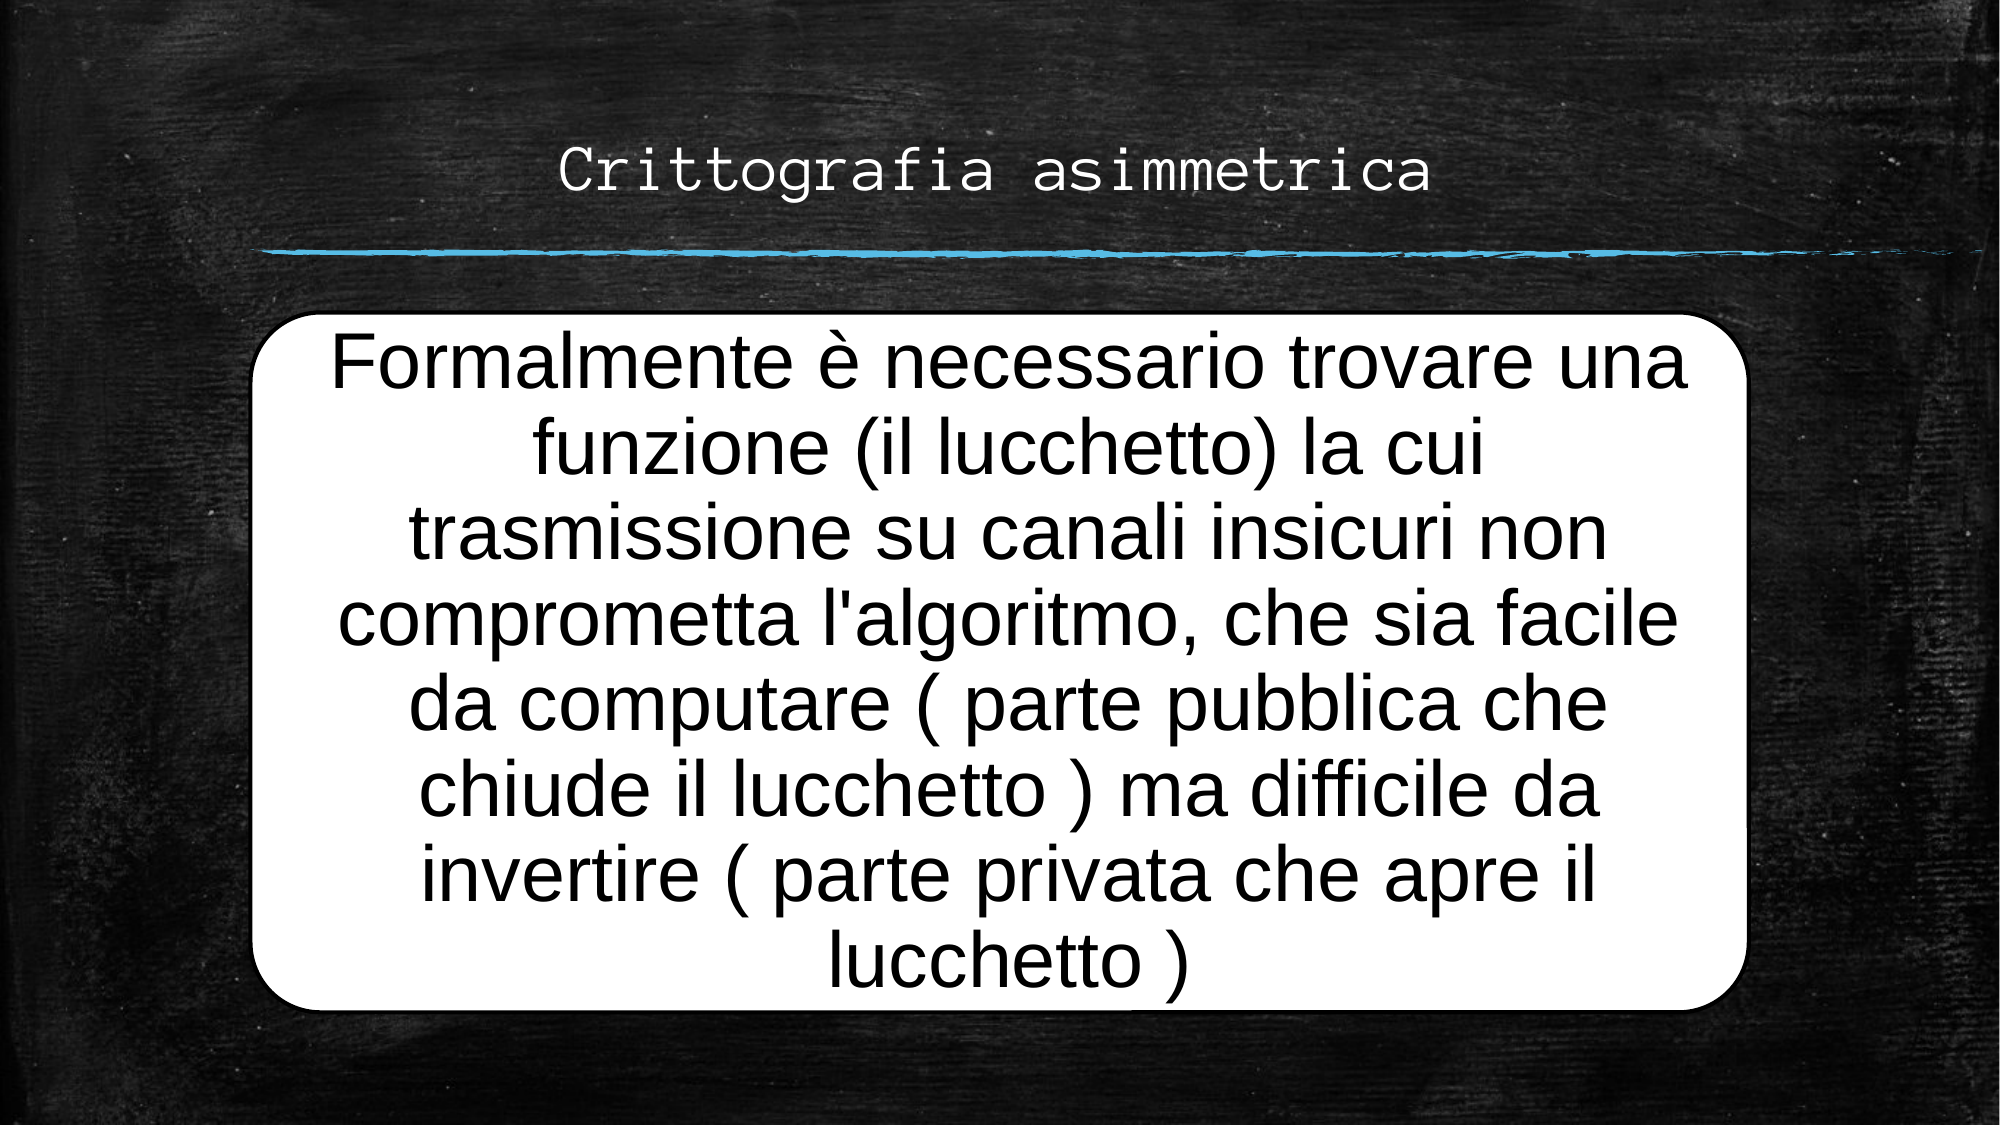

Crittografia asimmetrica
Formalmente è necessario trovare una funzione (il lucchetto) la cui trasmissione su canali insicuri non comprometta l'algoritmo, che sia facile da computare ( parte pubblica che chiude il lucchetto ) ma difficile da invertire ( parte privata che apre il lucchetto )